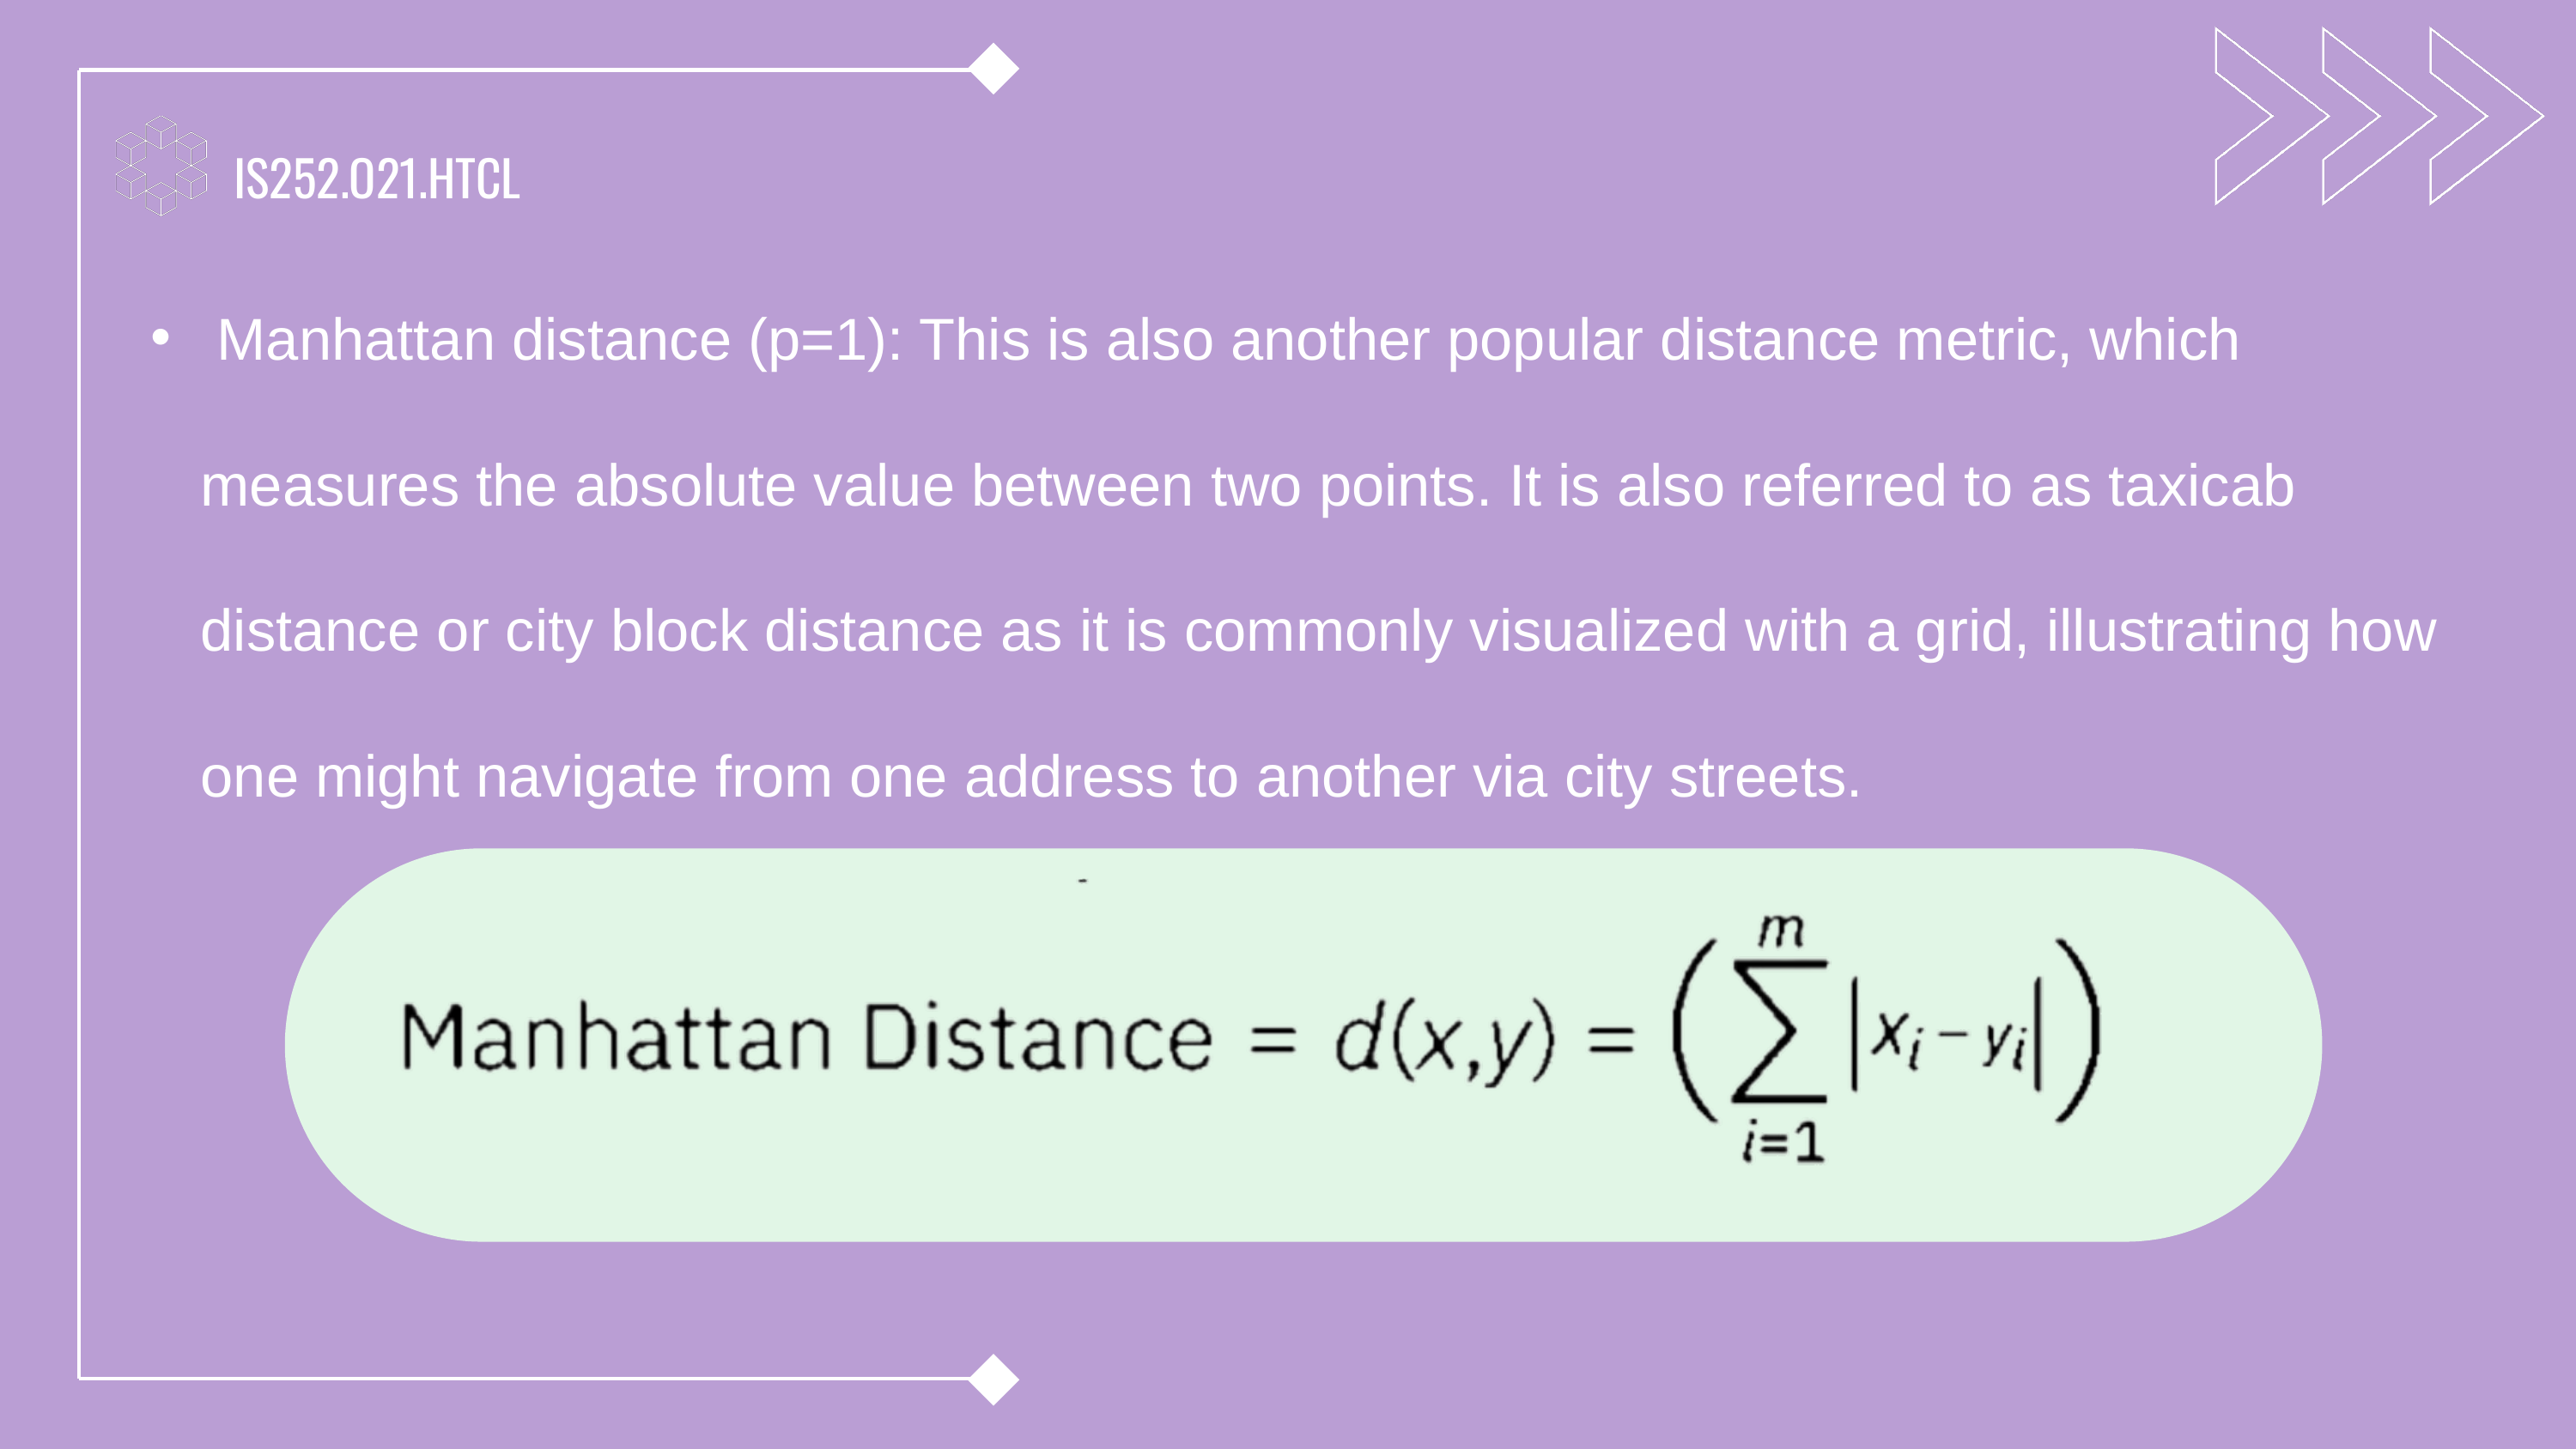

IS252.O21.HTCL
 Manhattan distance (p=1): This is also another popular distance metric, which measures the absolute value between two points. It is also referred to as taxicab distance or city block distance as it is commonly visualized with a grid, illustrating how one might navigate from one address to another via city streets.